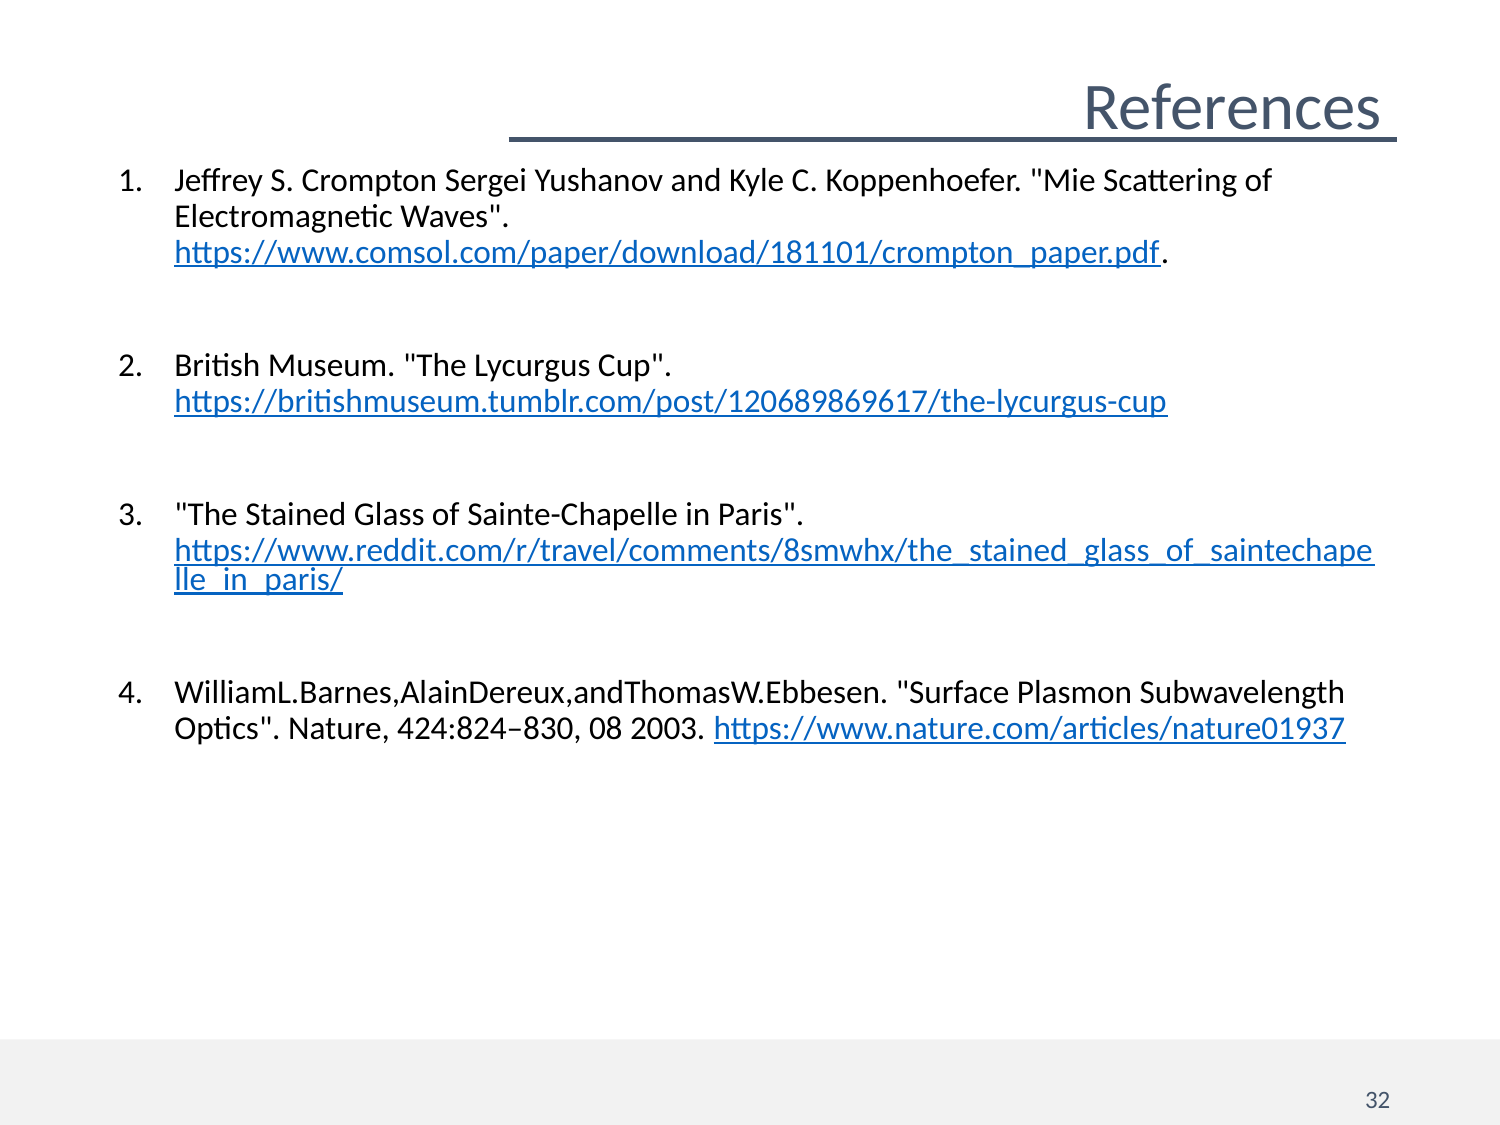

# References
Jeﬀrey S. Crompton Sergei Yushanov and Kyle C. Koppenhoefer. "Mie Scattering of Electromagnetic Waves". https://www.comsol.com/paper/download/181101/crompton_paper.pdf.

British Museum. "The Lycurgus Cup". https://britishmuseum.tumblr.com/post/120689869617/the-lycurgus-cup

"The Stained Glass of Sainte-Chapelle in Paris". https://www.reddit.com/r/travel/comments/8smwhx/the_stained_glass_of_saintechapelle_in_paris/

WilliamL.Barnes,AlainDereux,andThomasW.Ebbesen. "Surface Plasmon Subwavelength Optics". Nature, 424:824–830, 08 2003. https://www.nature.com/articles/nature01937

 																		32